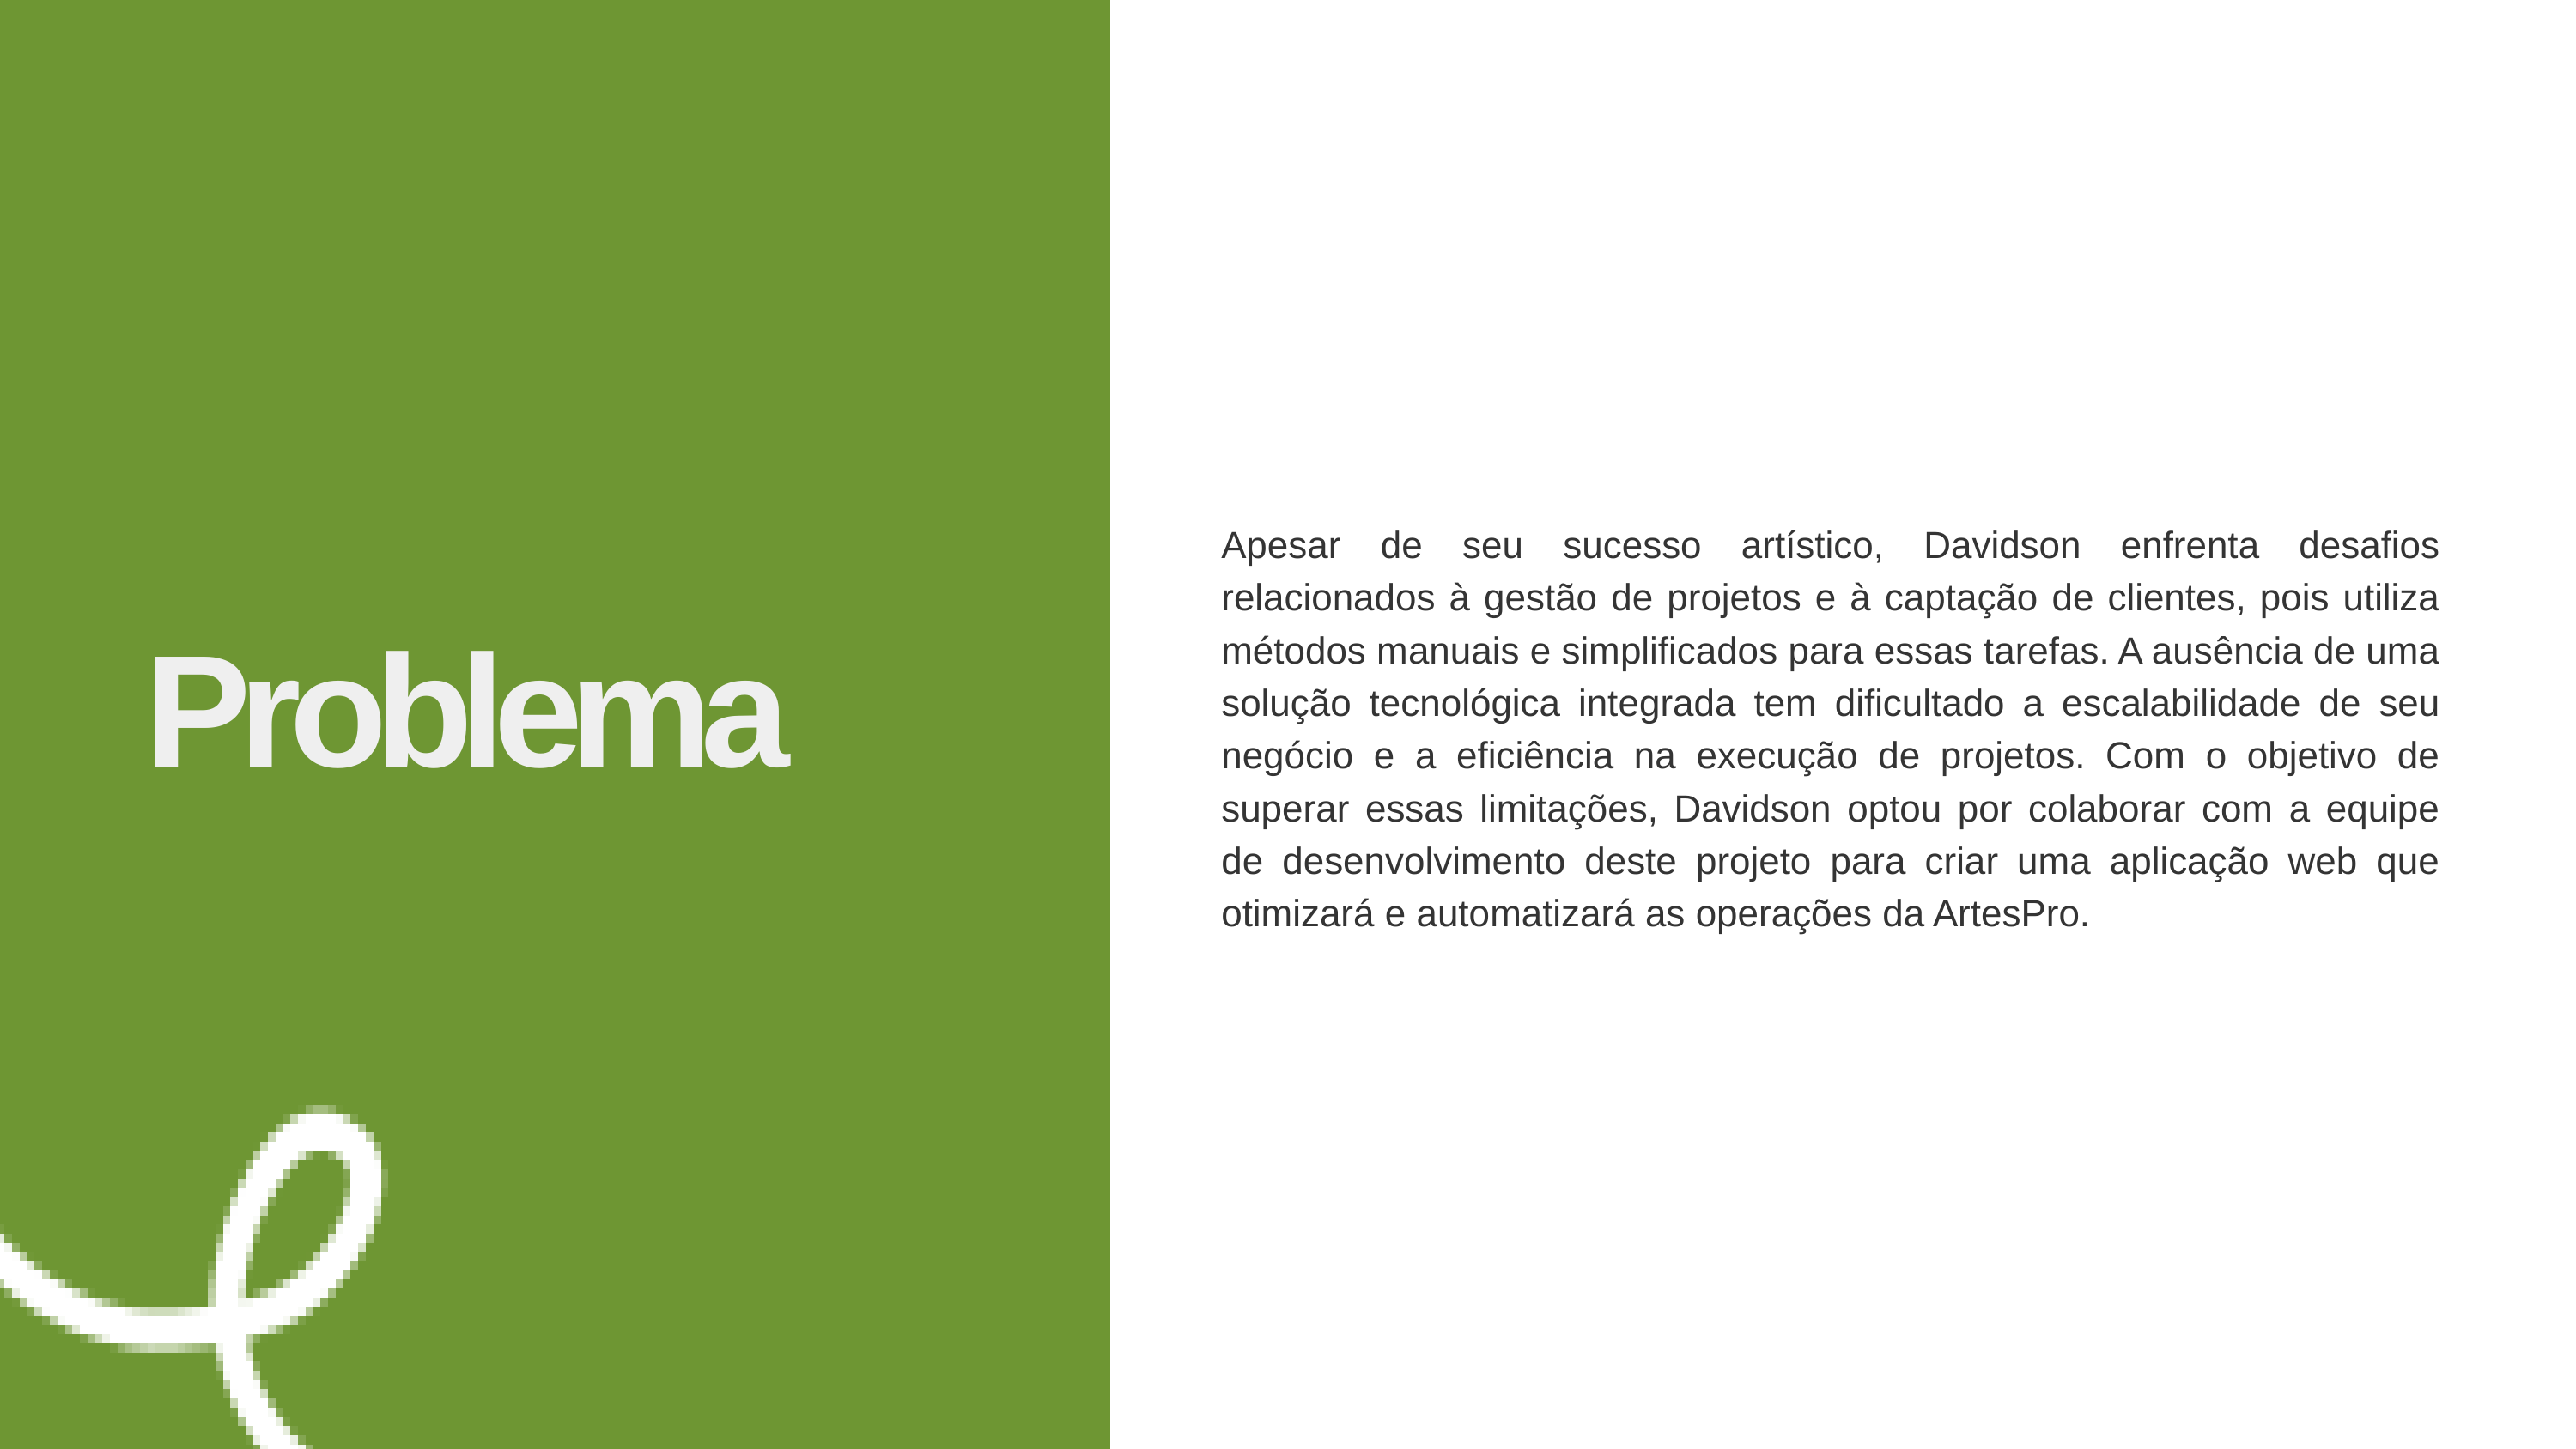

| Apesar de seu sucesso artístico, Davidson enfrenta desafios relacionados à gestão de projetos e à captação de clientes, pois utiliza métodos manuais e simplificados para essas tarefas. A ausência de uma solução tecnológica integrada tem dificultado a escalabilidade de seu negócio e a eficiência na execução de projetos. Com o objetivo de superar essas limitações, Davidson optou por colaborar com a equipe de desenvolvimento deste projeto para criar uma aplicação web que otimizará e automatizará as operações da ArtesPro. |
| --- |
Problema